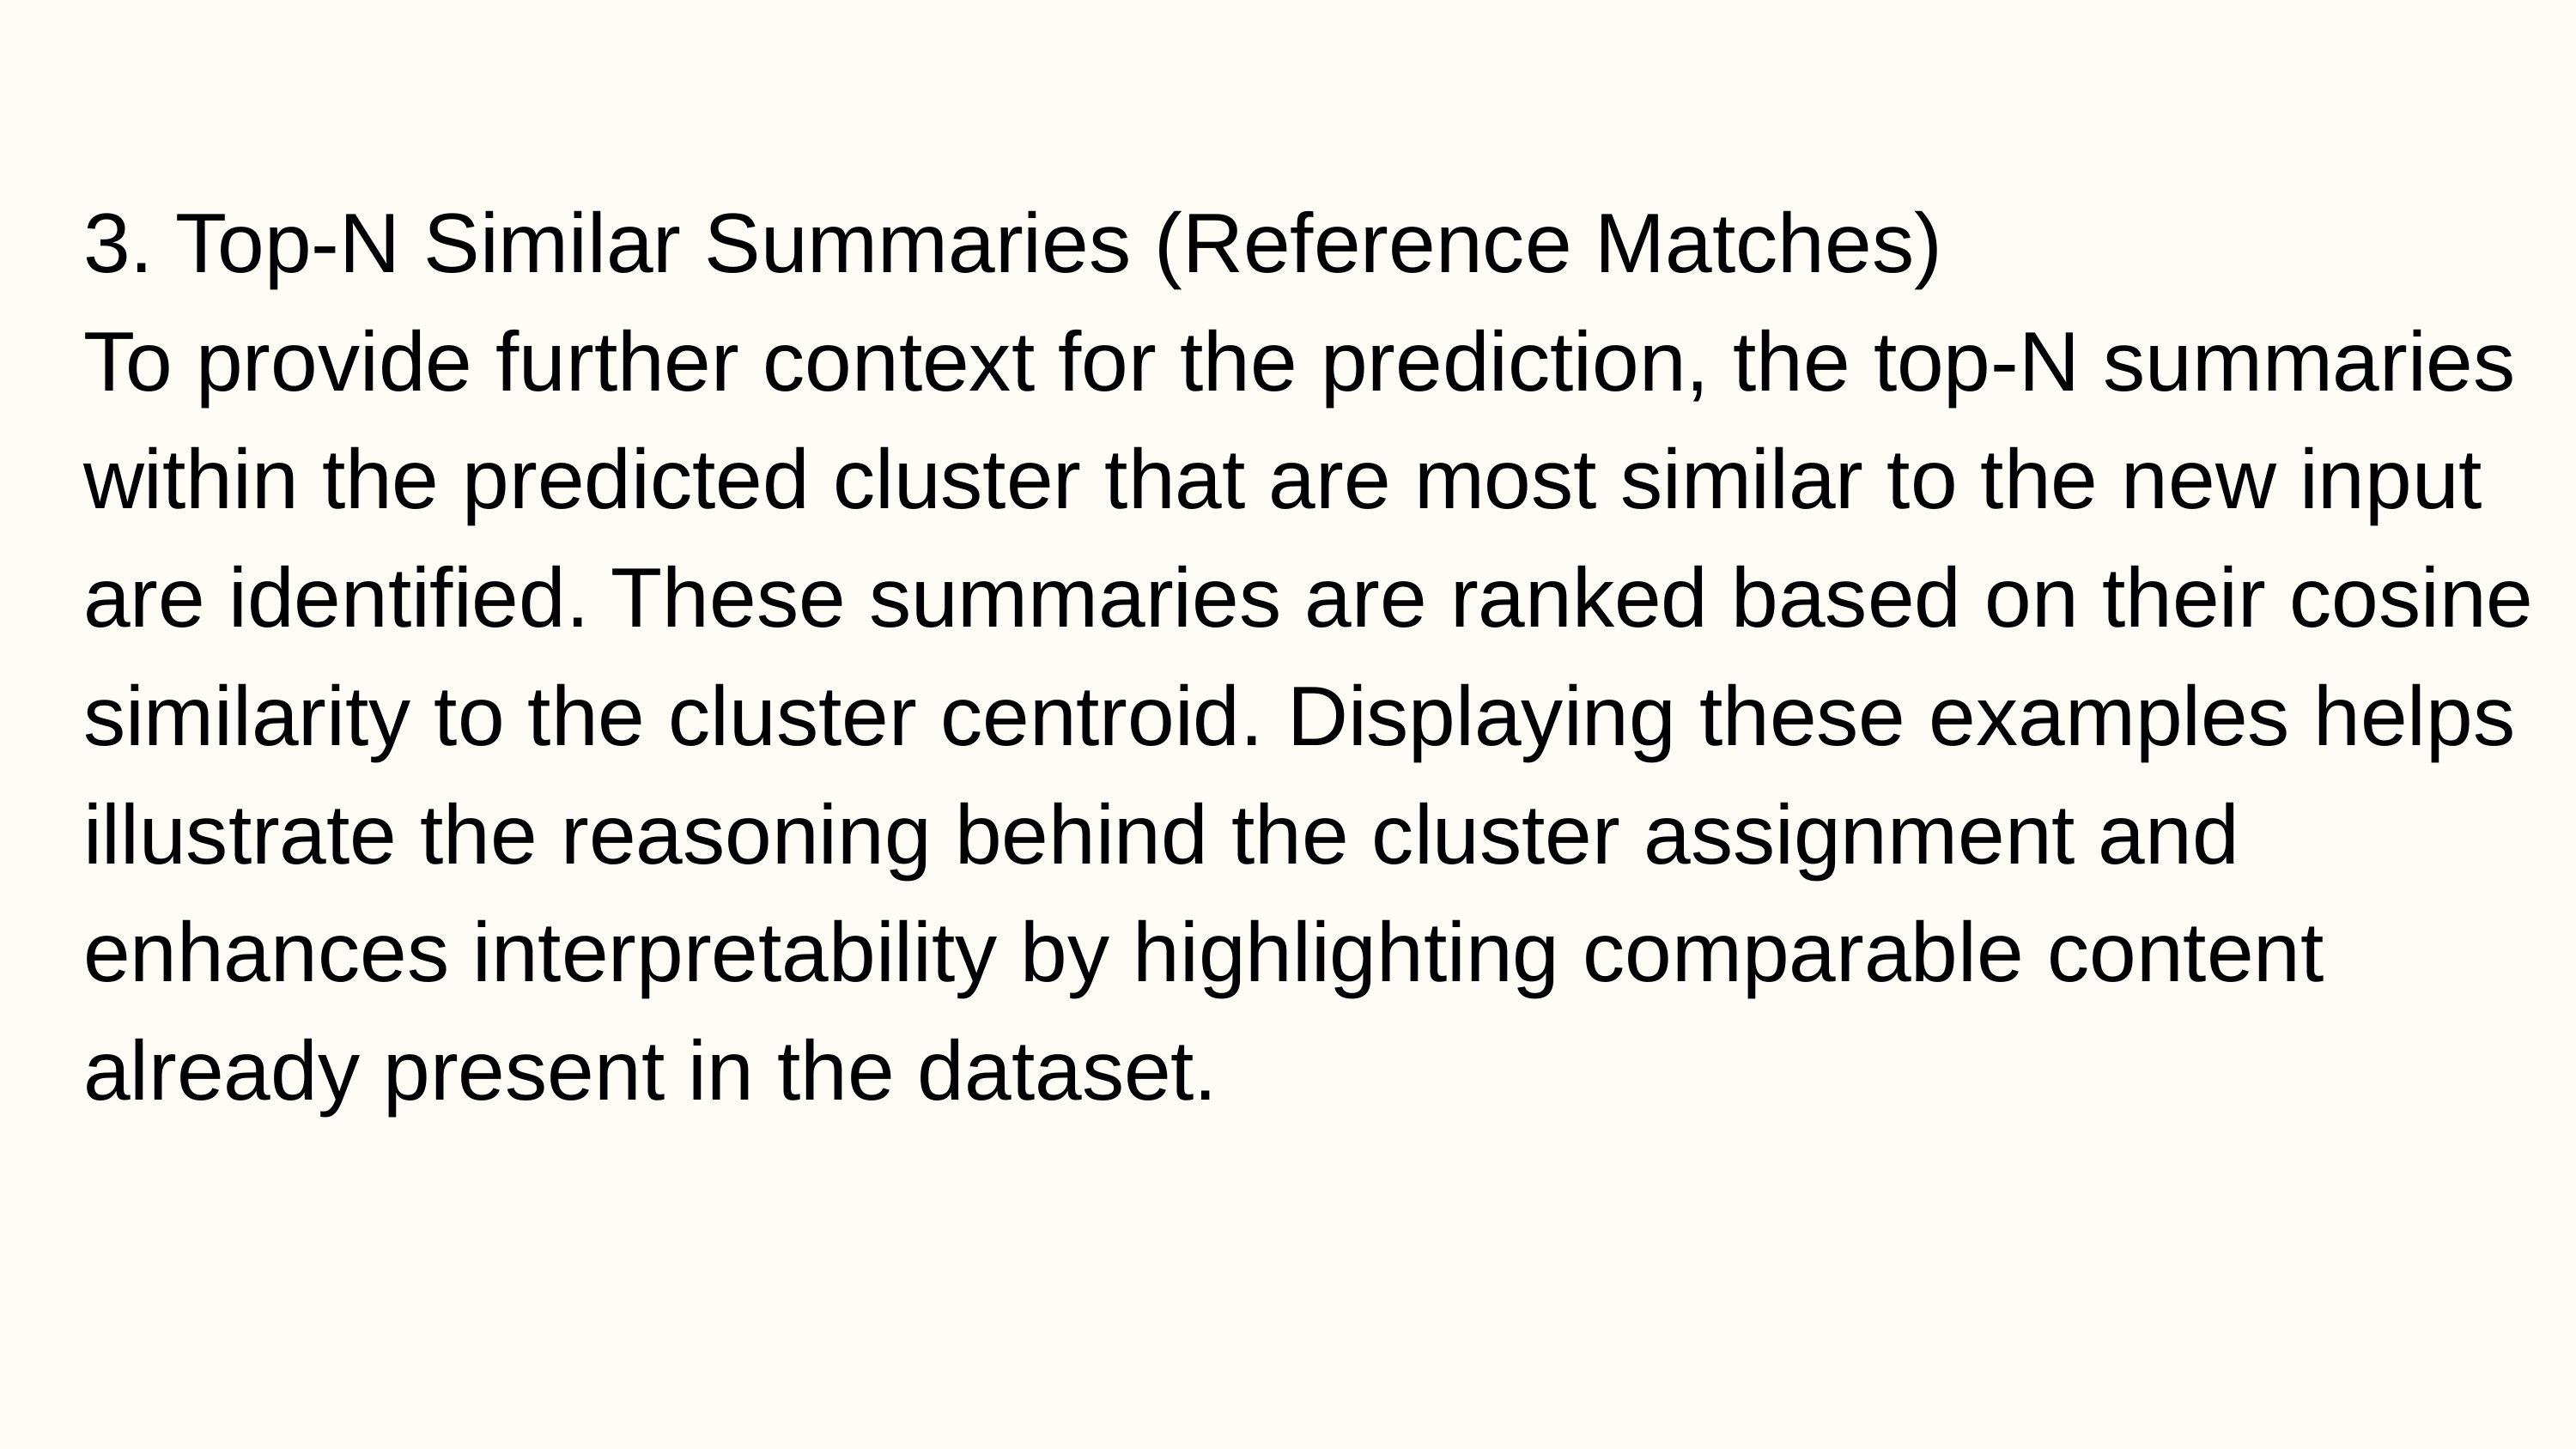

3. Top-N Similar Summaries (Reference Matches)
To provide further context for the prediction, the top-N summaries within the predicted cluster that are most similar to the new input are identified. These summaries are ranked based on their cosine similarity to the cluster centroid. Displaying these examples helps illustrate the reasoning behind the cluster assignment and enhances interpretability by highlighting comparable content already present in the dataset.